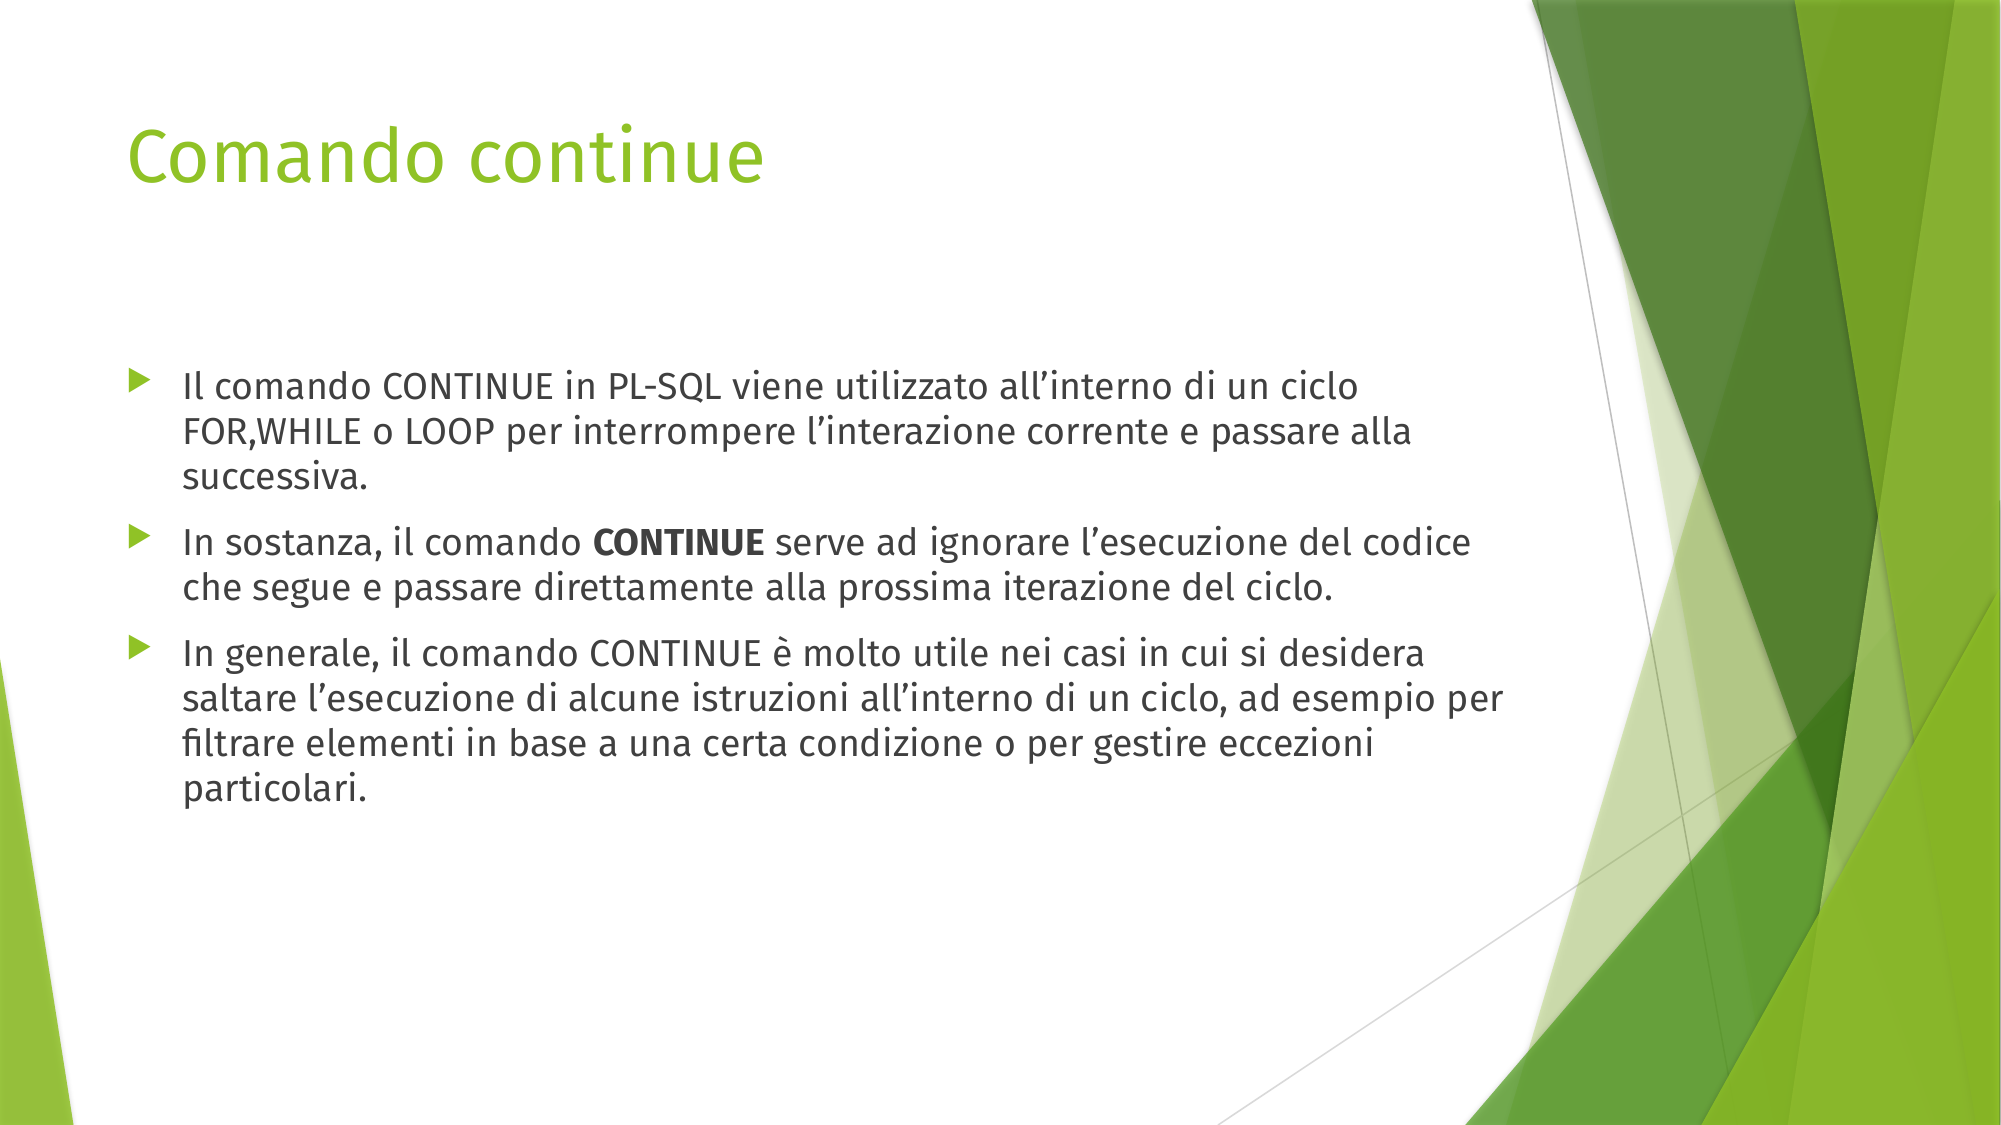

# Comando continue
Il comando CONTINUE in PL-SQL viene utilizzato all’interno di un ciclo FOR,WHILE o LOOP per interrompere l’interazione corrente e passare alla successiva.
In sostanza, il comando CONTINUE serve ad ignorare l’esecuzione del codice che segue e passare direttamente alla prossima iterazione del ciclo.
In generale, il comando CONTINUE è molto utile nei casi in cui si desidera saltare l’esecuzione di alcune istruzioni all’interno di un ciclo, ad esempio per filtrare elementi in base a una certa condizione o per gestire eccezioni particolari.